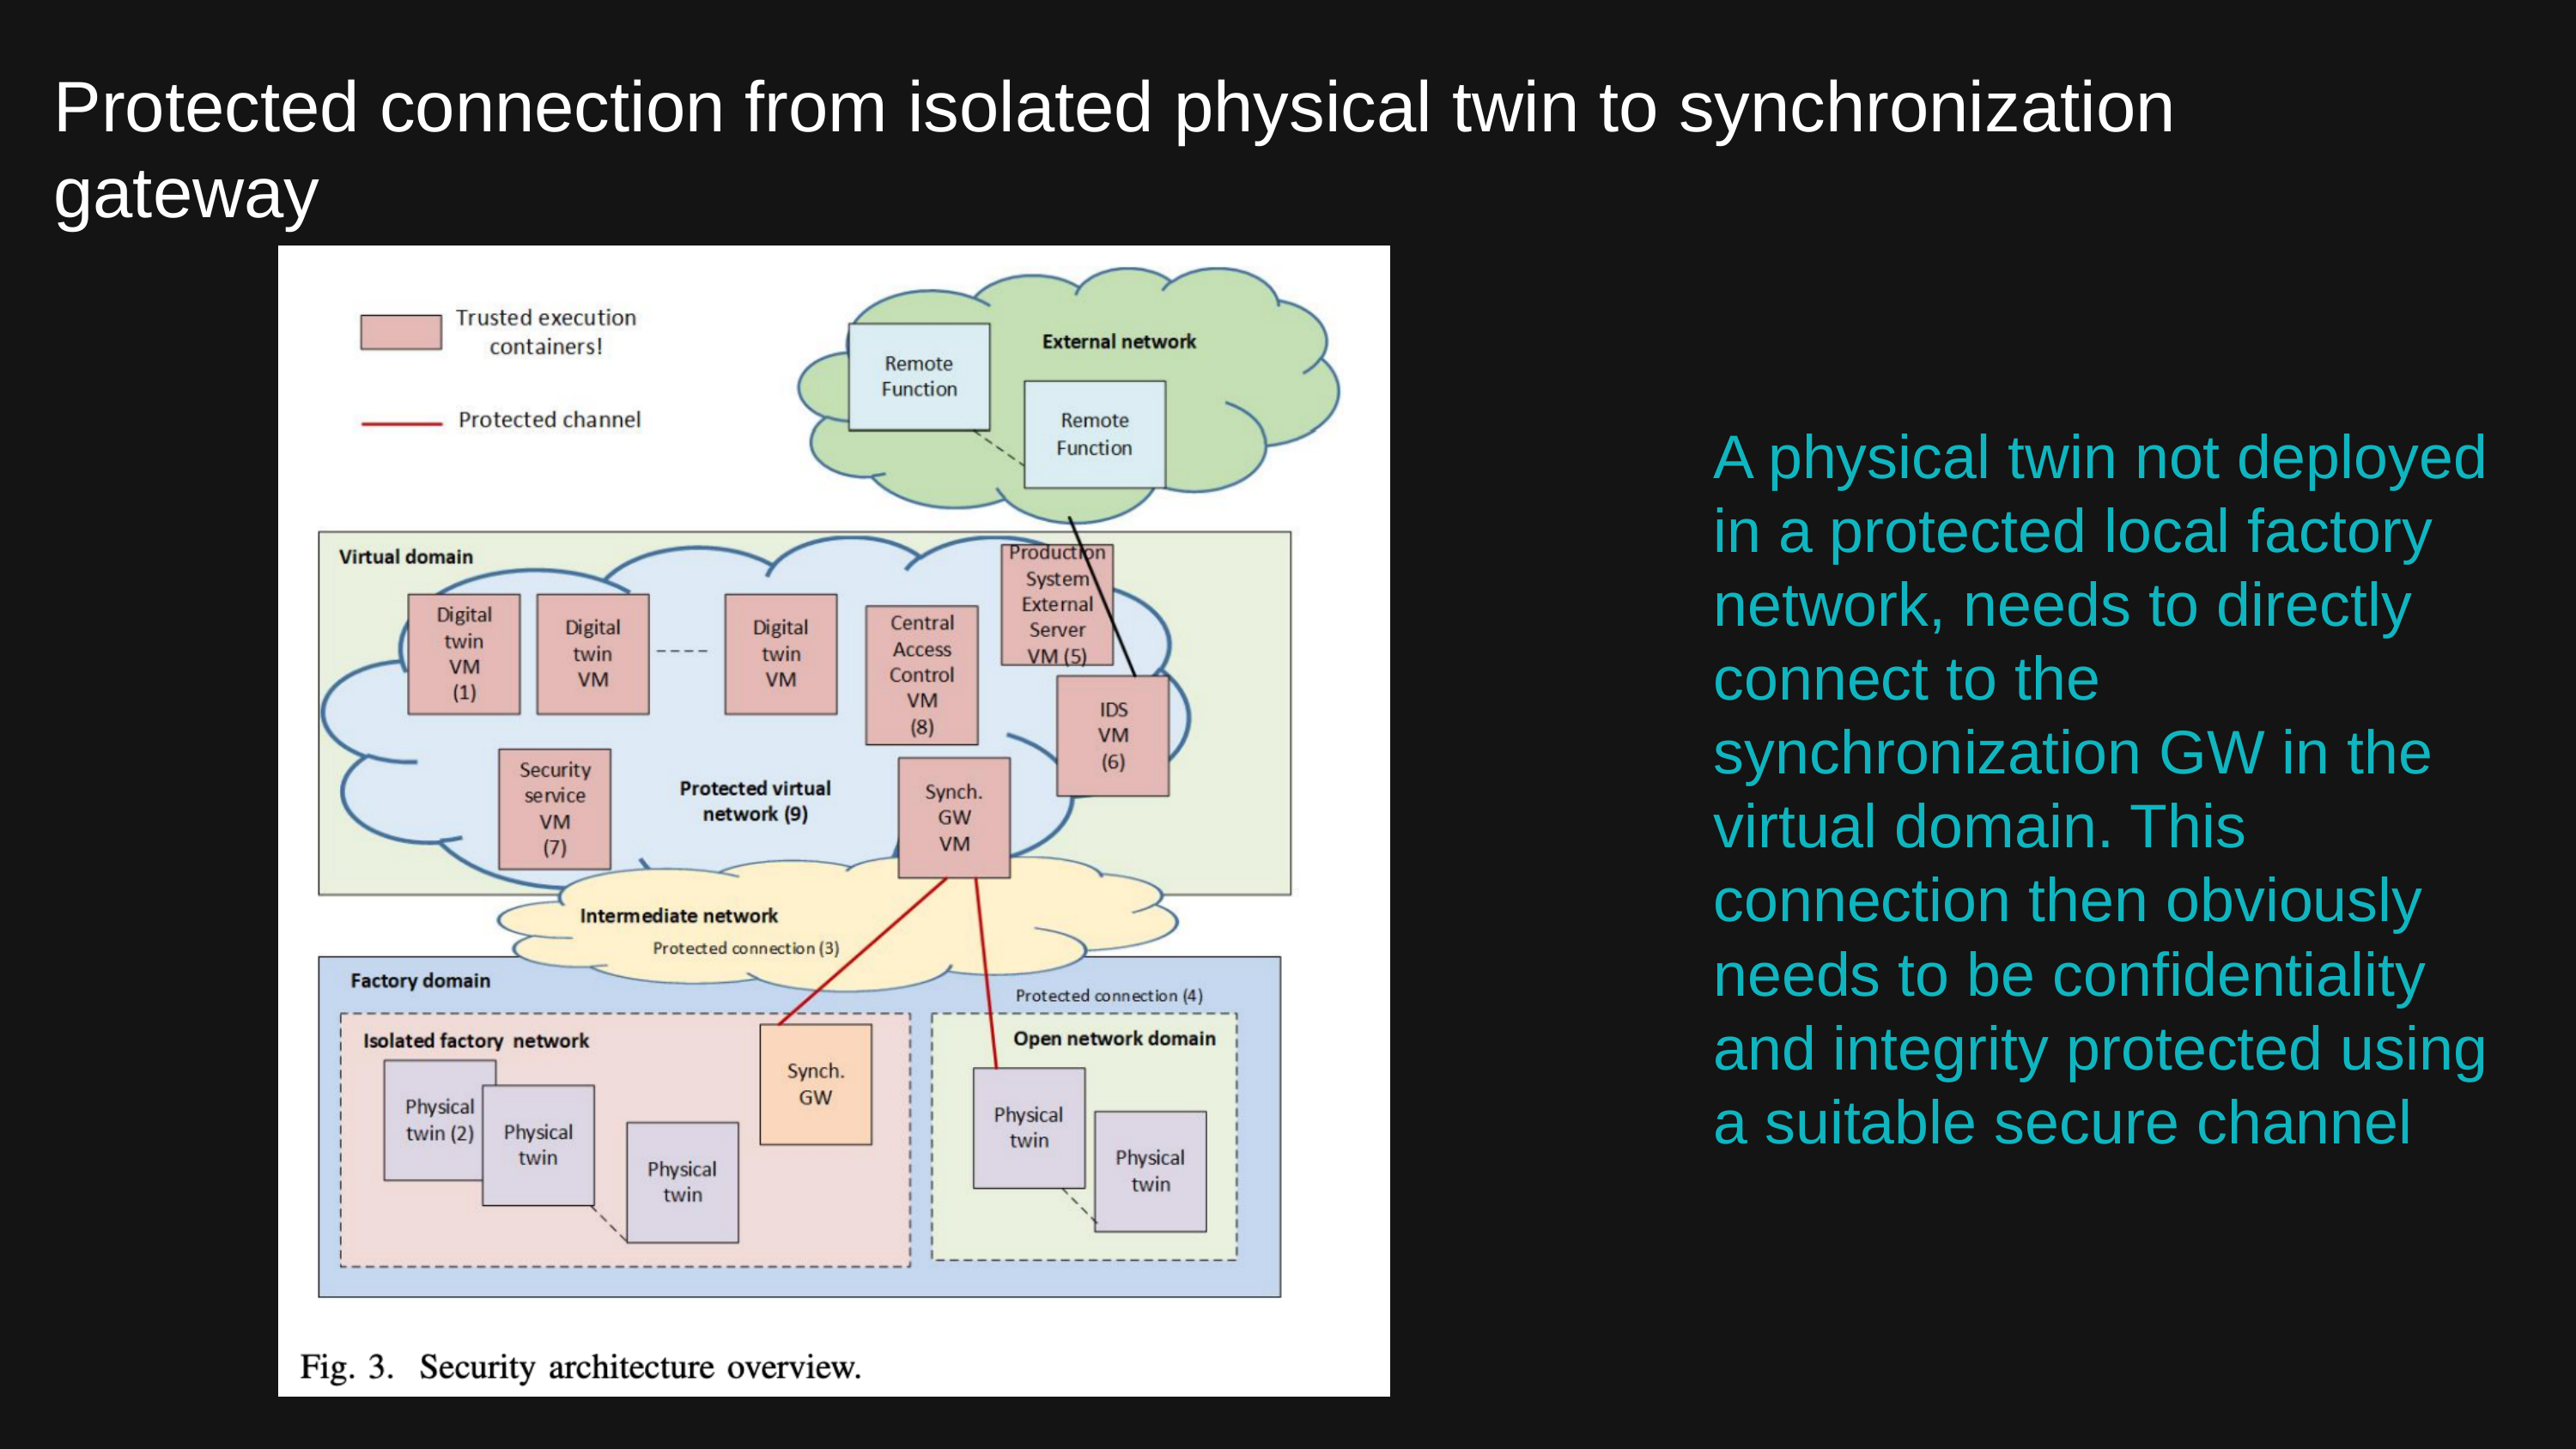

Protected connection from isolated physical twin to synchronization gateway

A physical twin not deployed in a protected local factory network, needs to directly connect to the synchronization GW in the virtual domain. This connection then obviously needs to be confidentiality and integrity protected using a suitable secure channel